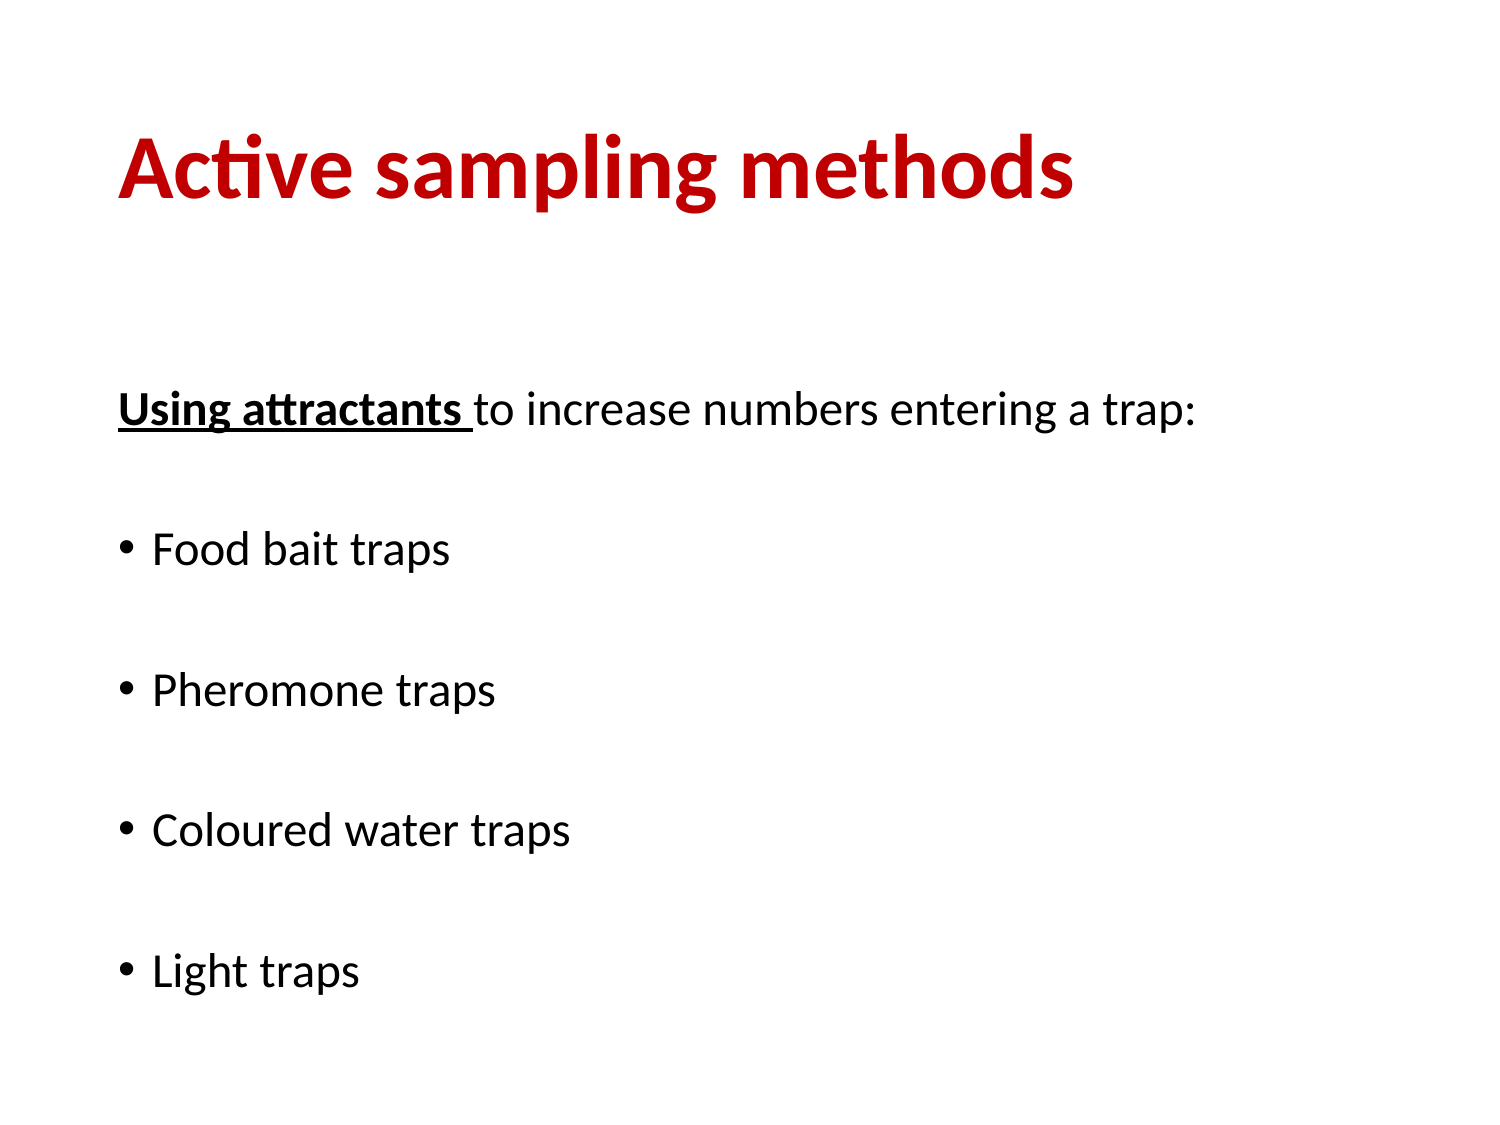

# Active sampling methods

Using attractants to increase numbers entering a trap:

Food bait traps

Pheromone traps

Coloured water traps

Light traps